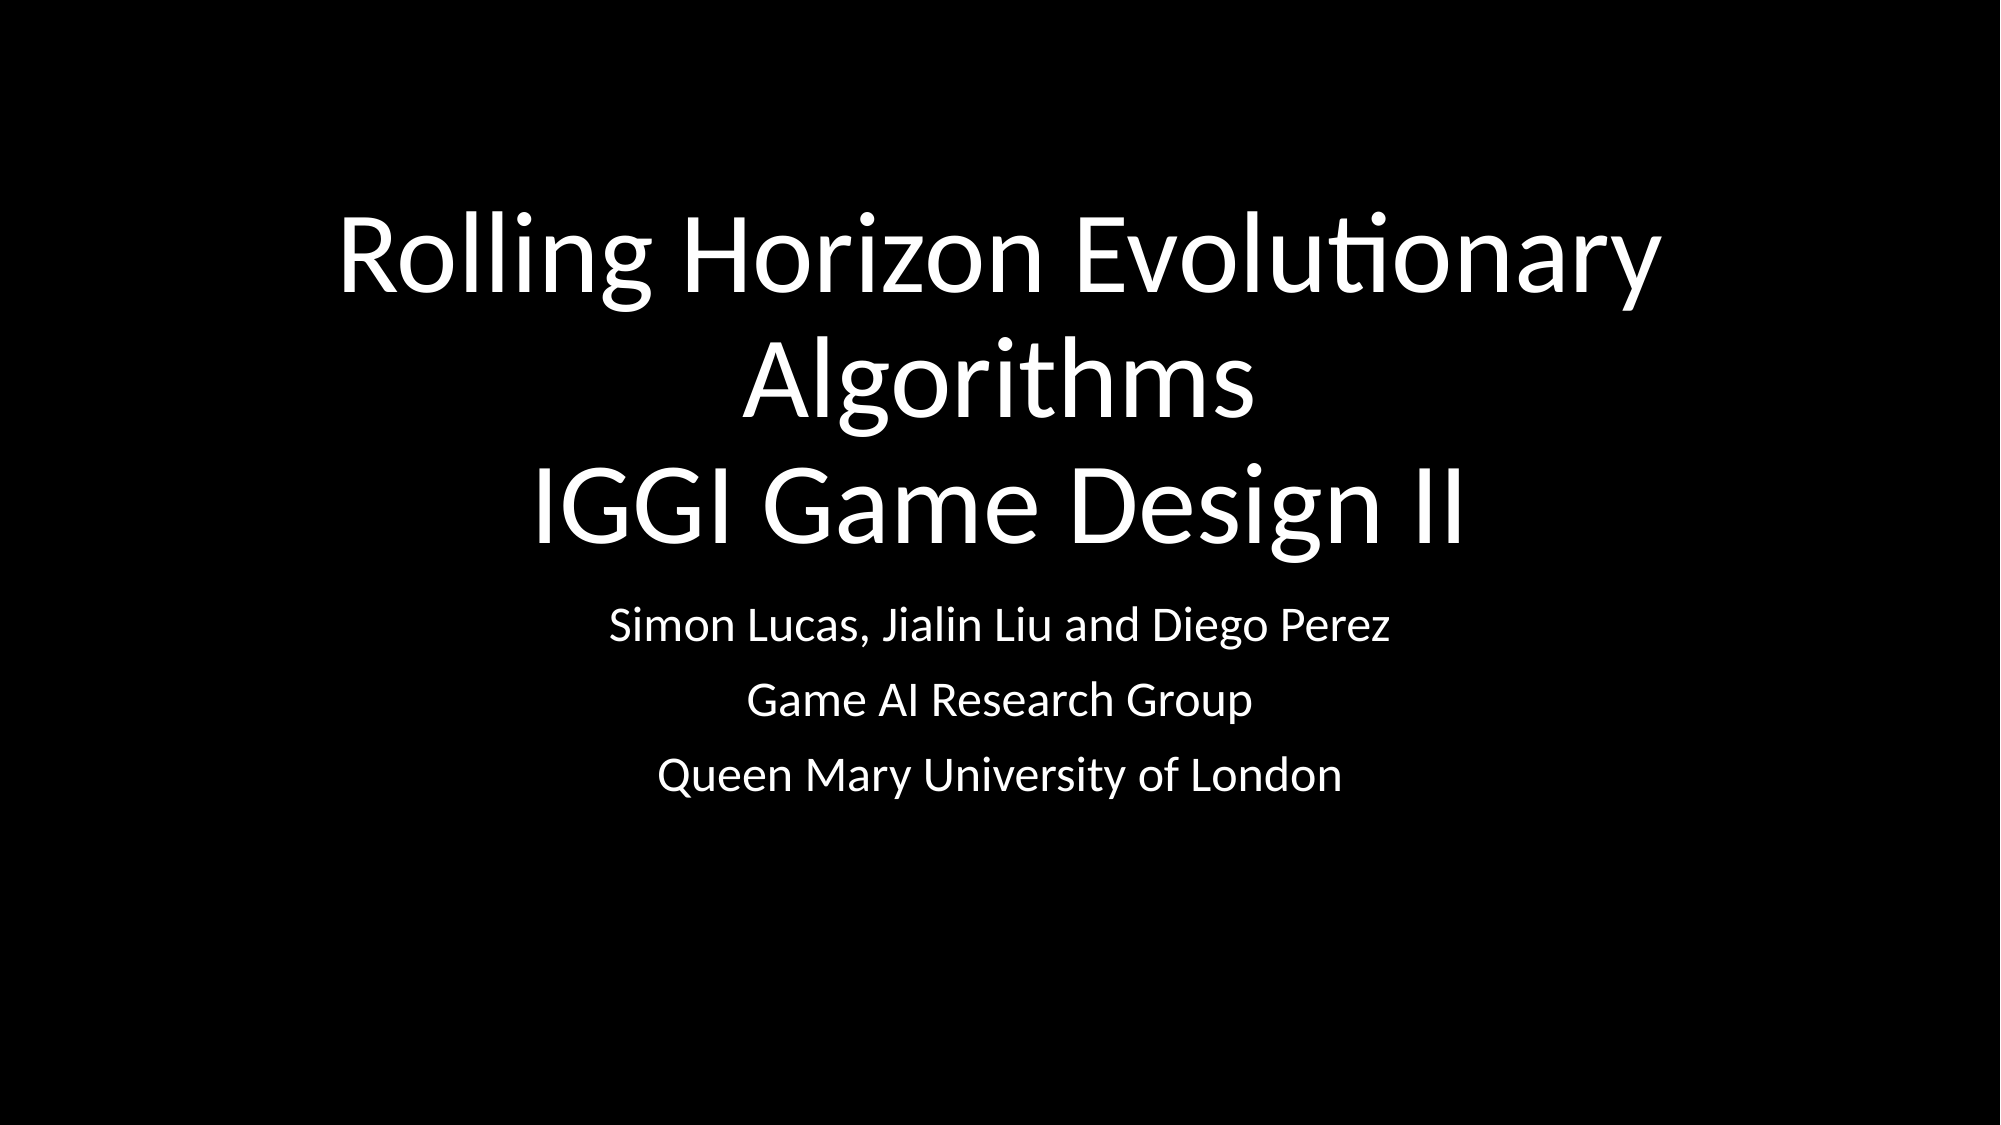

# Rolling Horizon Evolutionary Algorithms IGGI Game Design II
Simon Lucas, Jialin Liu and Diego Perez
Game AI Research Group
Queen Mary University of London